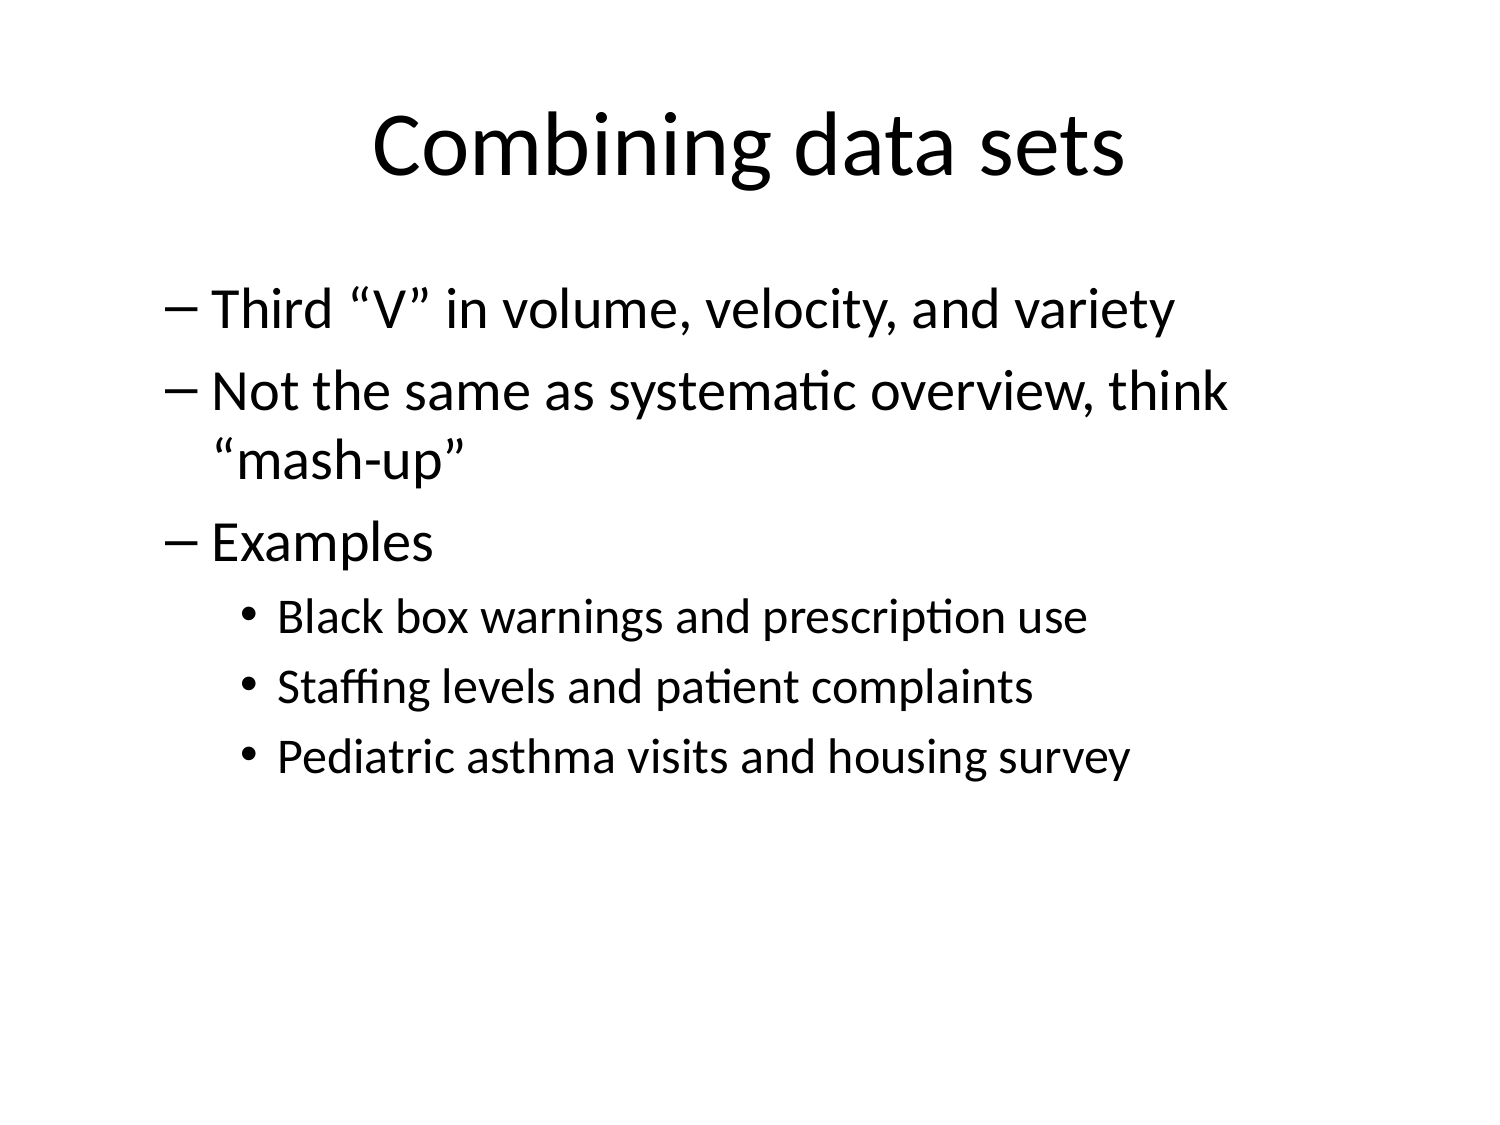

# Combining data sets
Third “V” in volume, velocity, and variety
Not the same as systematic overview, think “mash-up”
Examples
Black box warnings and prescription use
Staffing levels and patient complaints
Pediatric asthma visits and housing survey